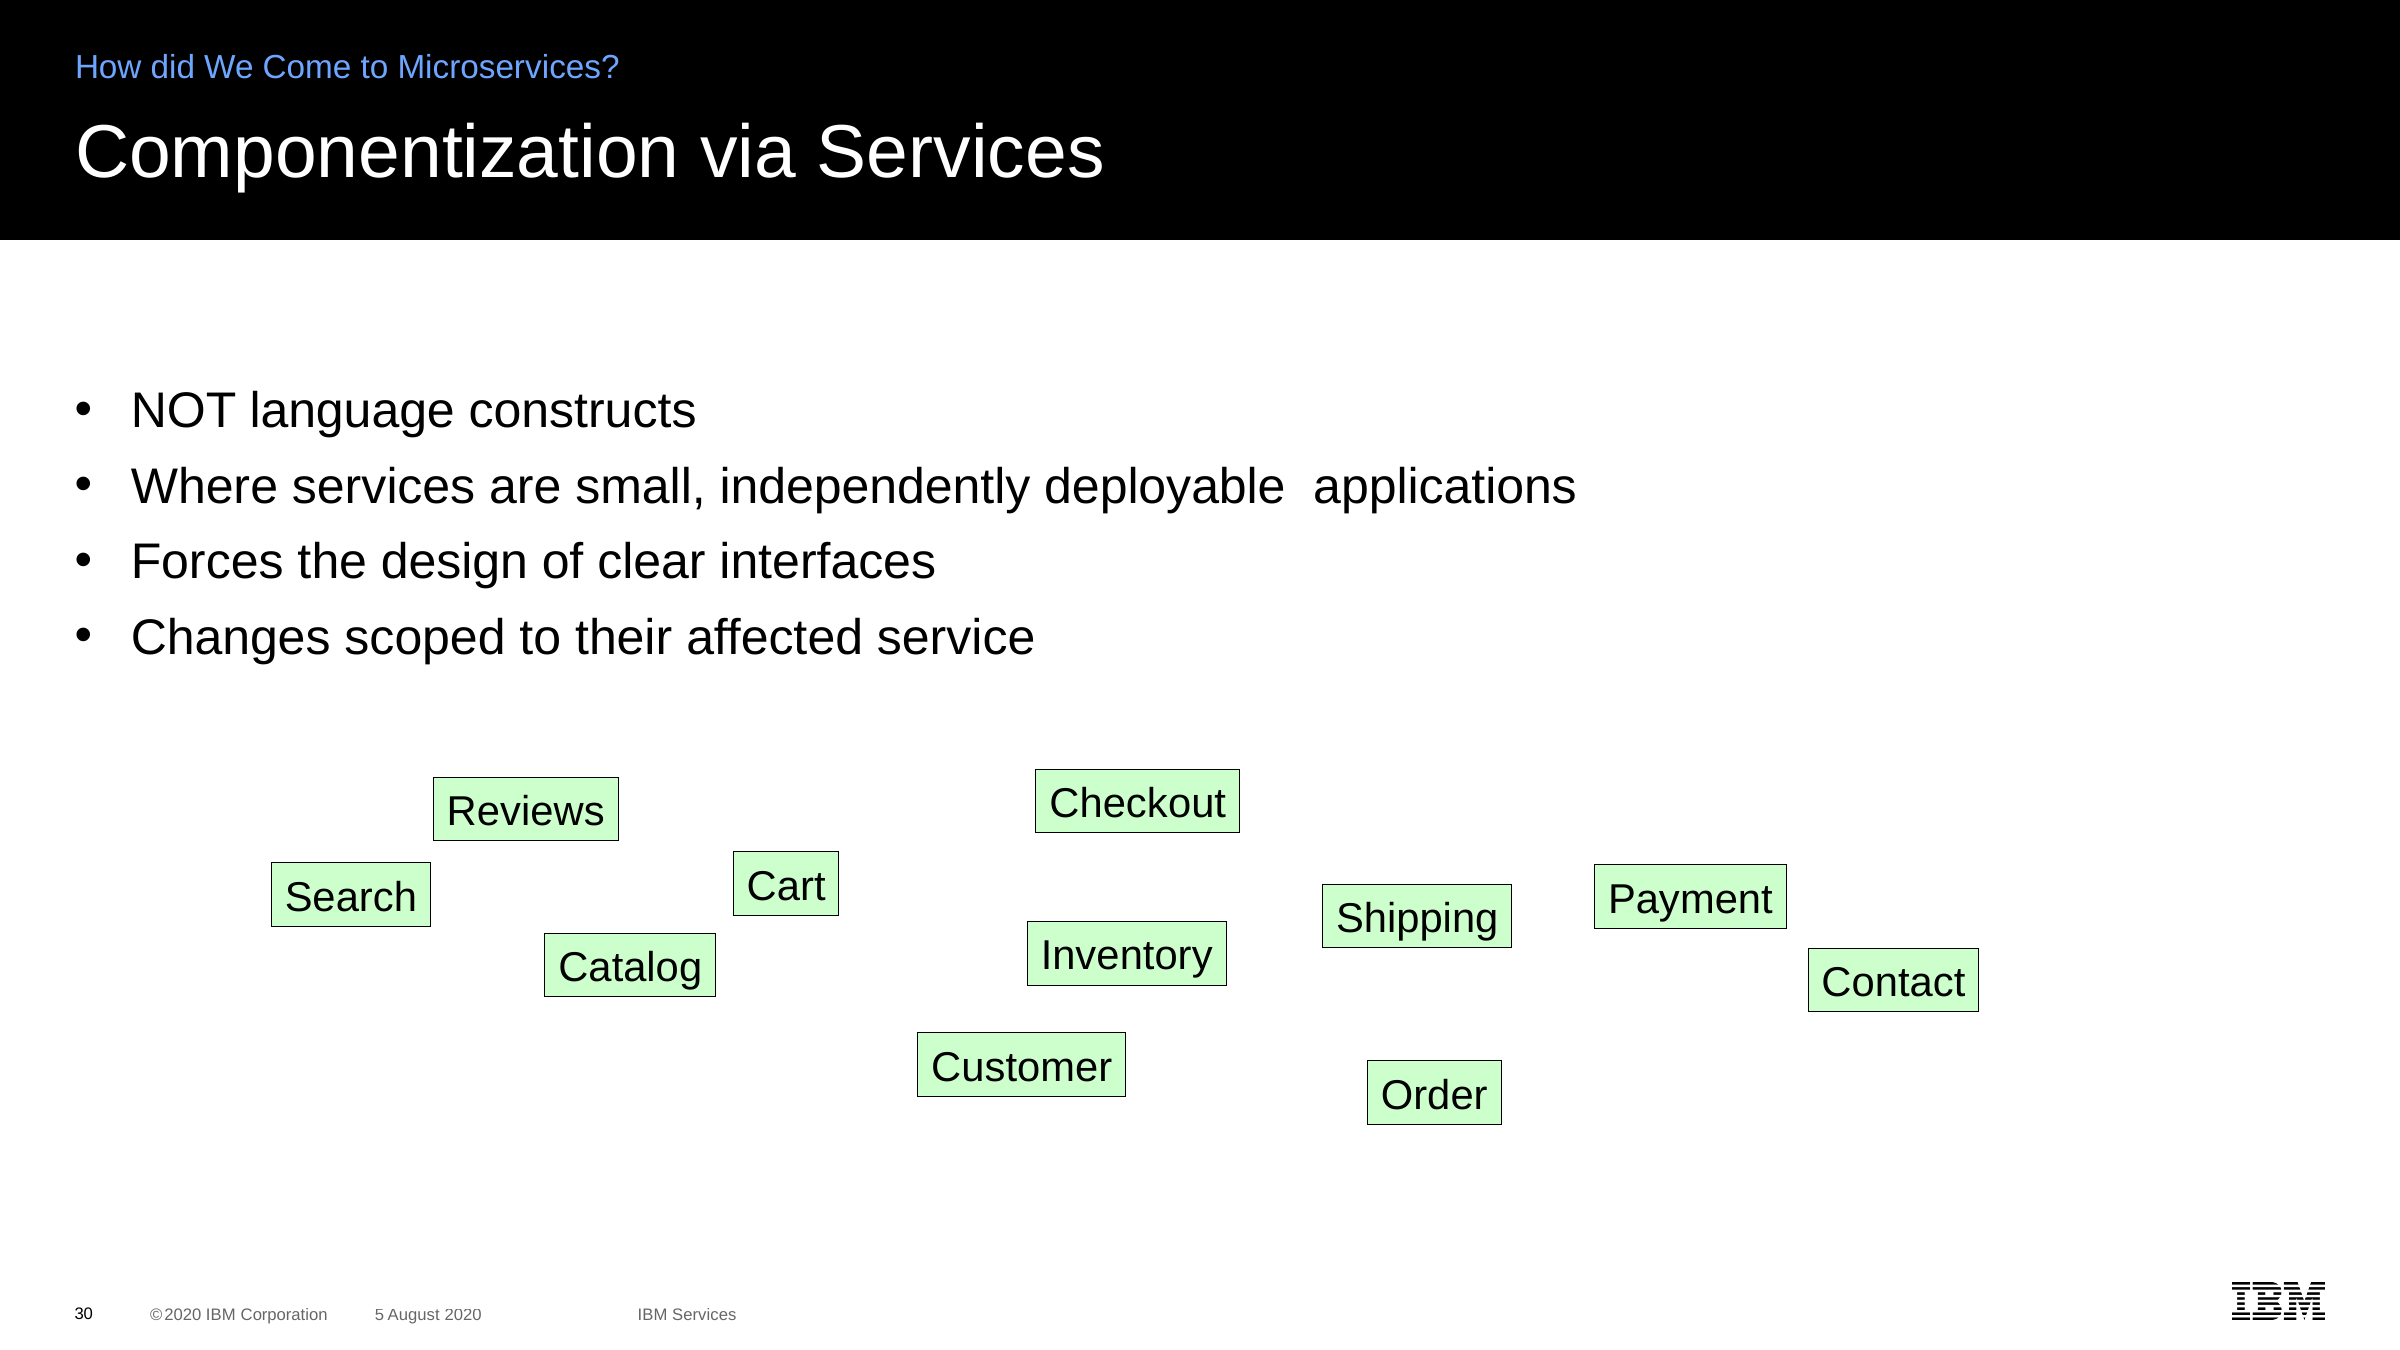

How did We Come to Microservices?
# Componentization via Services
NOT language constructs
Where services are small, independently deployable  applications
Forces the design of clear interfaces
Changes scoped to their affected service
Checkout
Reviews
Cart
Search
Payment
Shipping
Inventory
Catalog
Contact
Customer
Order